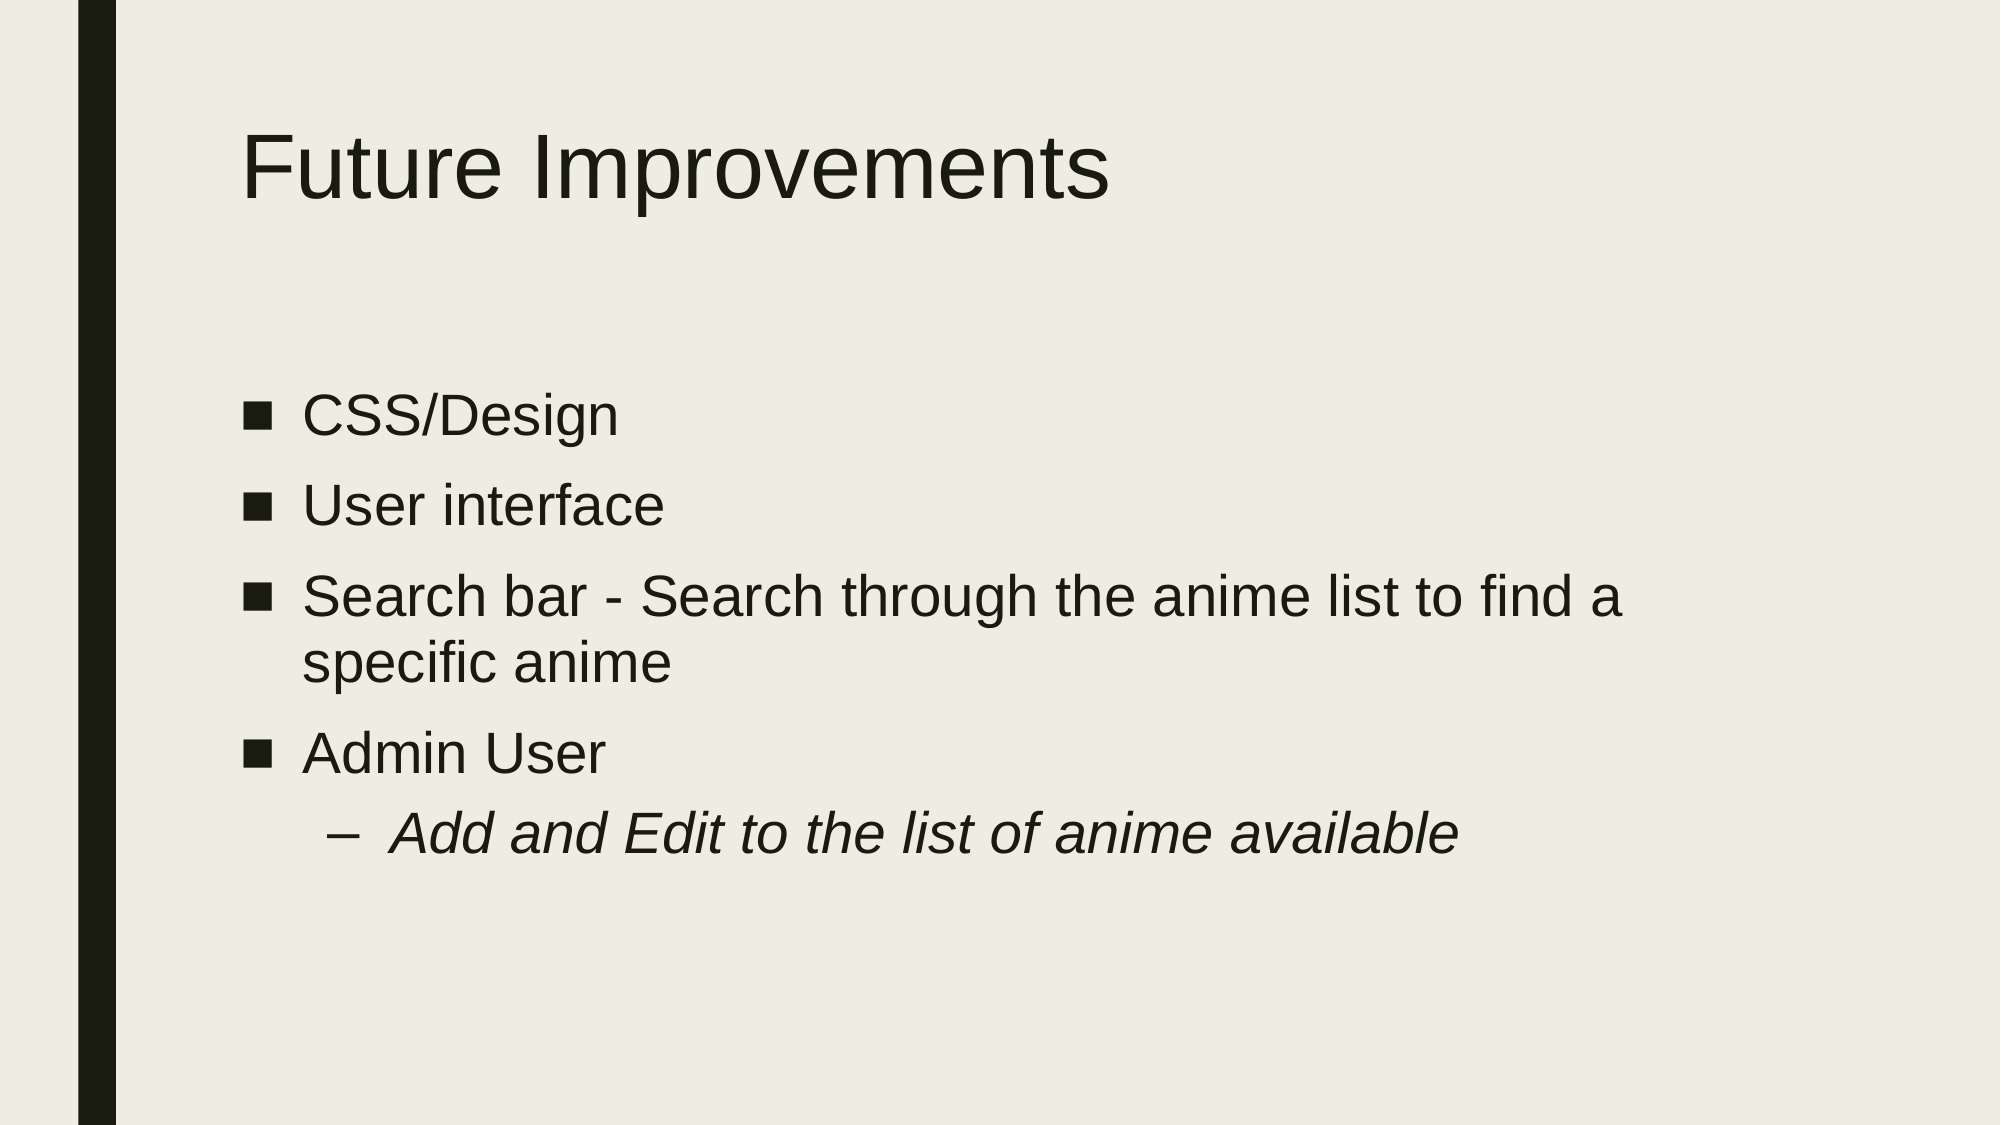

# Future Improvements
CSS/Design
User interface
Search bar - Search through the anime list to find a specific anime
Admin User
Add and Edit to the list of anime available